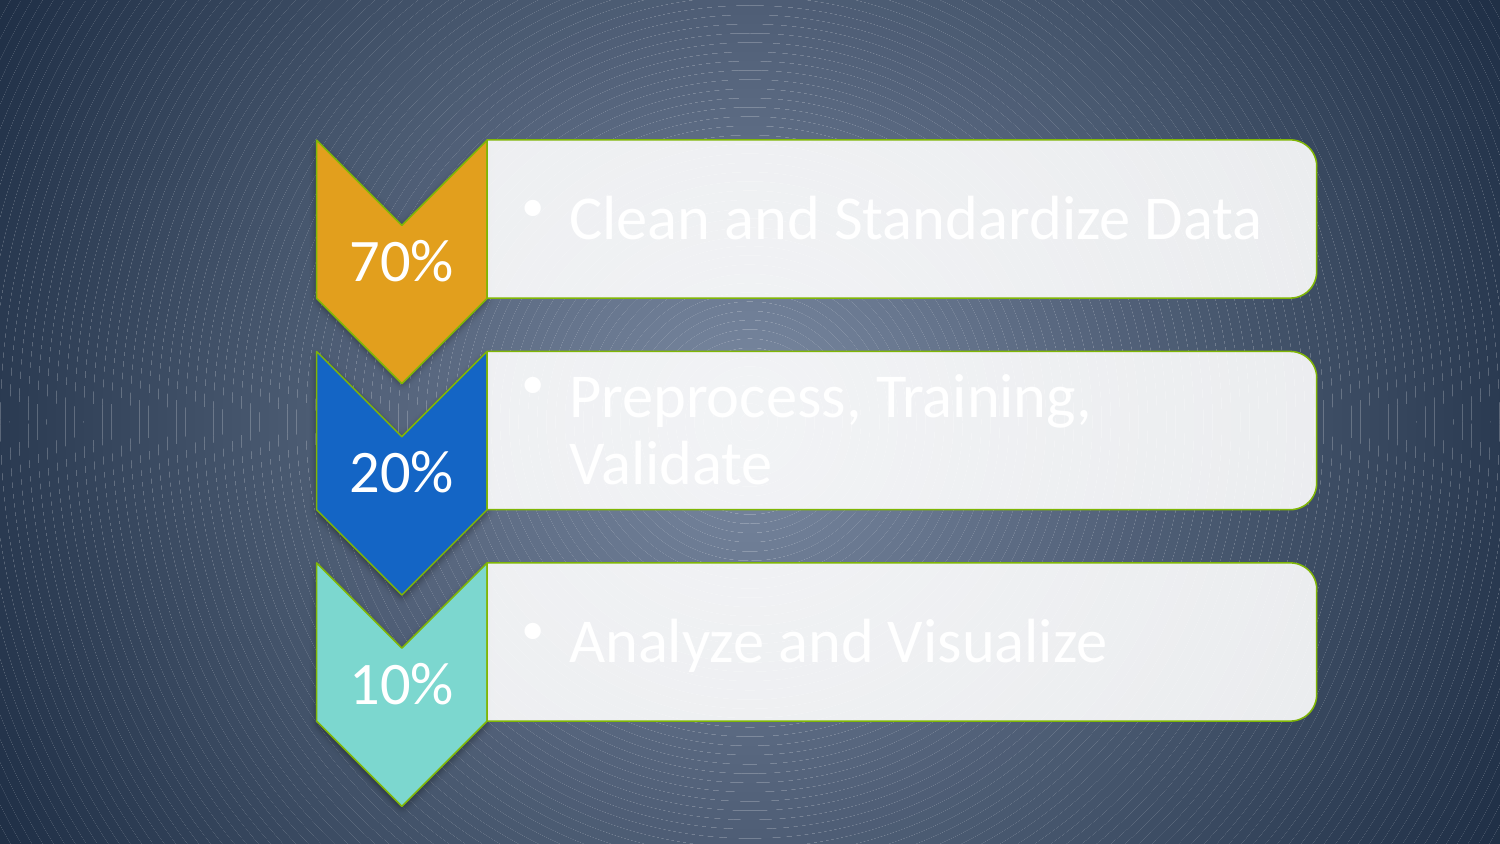

70%
Clean and Standardize Data
20%
Preprocess, Training, Validate
10%
Analyze and Visualize